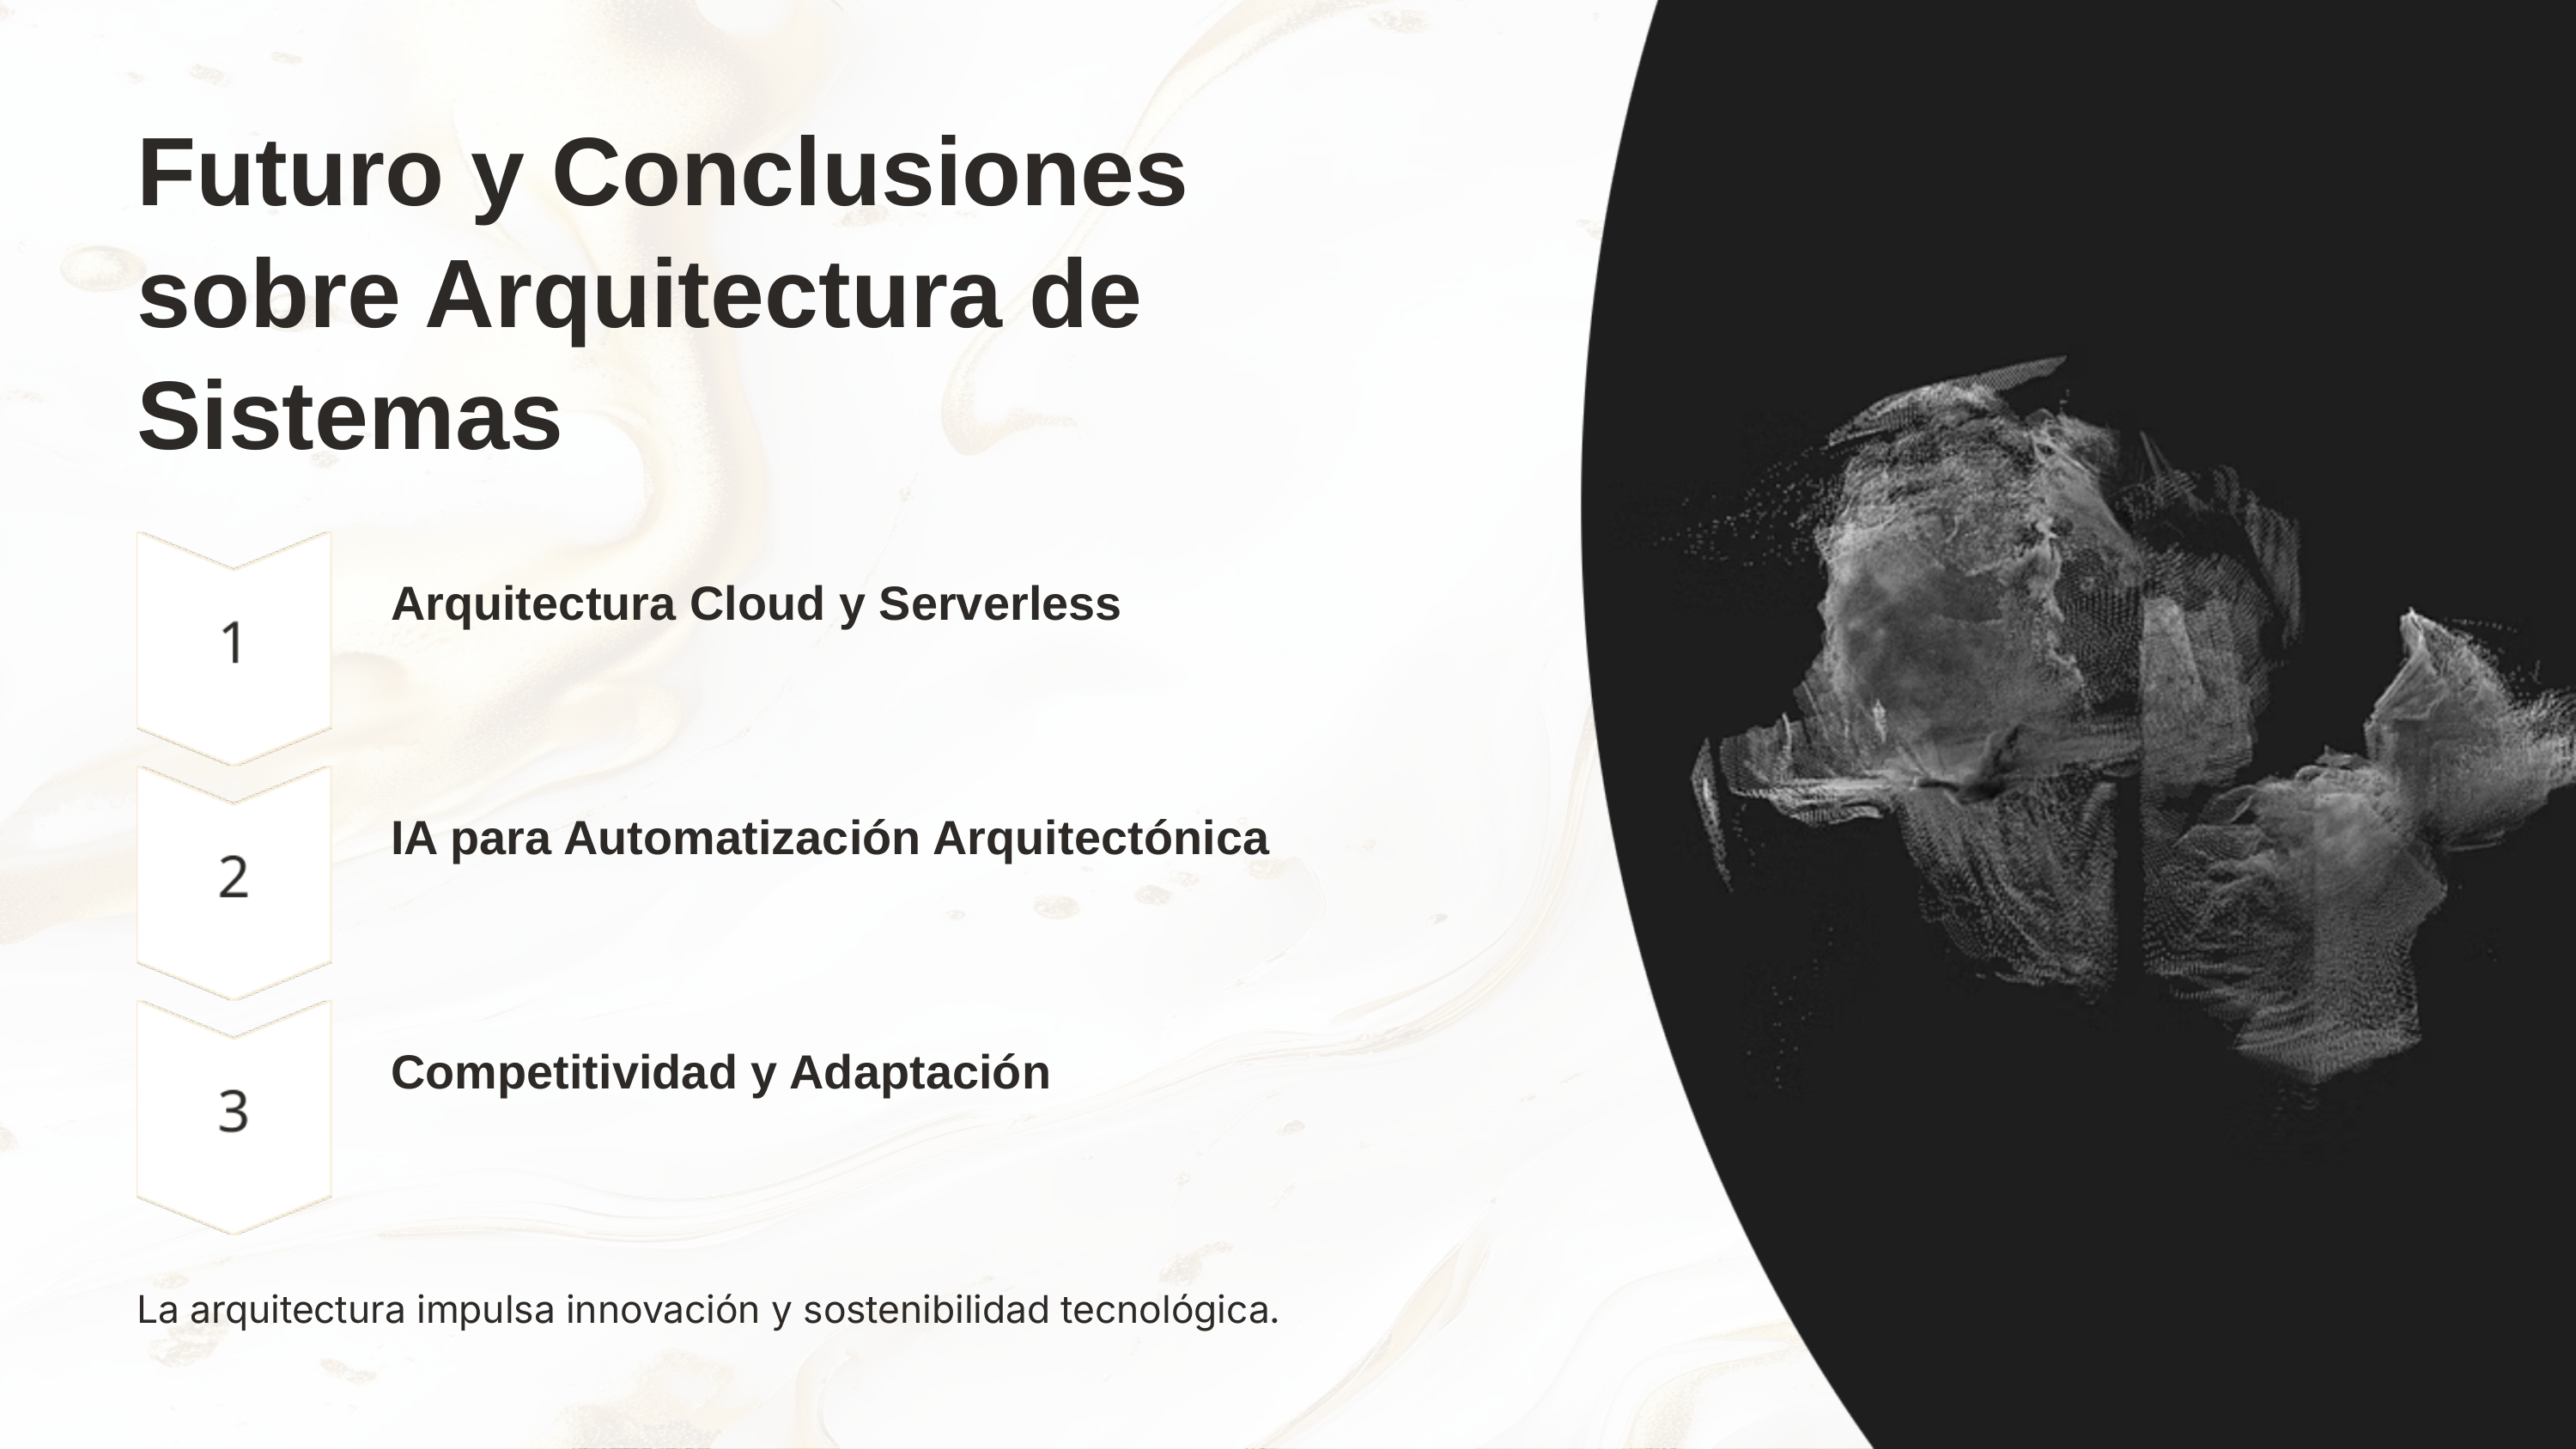

Futuro y Conclusiones sobre Arquitectura de Sistemas

Arquitectura Cloud y Serverless

IA para Automatización Arquitectónica

Competitividad y Adaptación

La arquitectura impulsa innovación y sostenibilidad tecnológica.